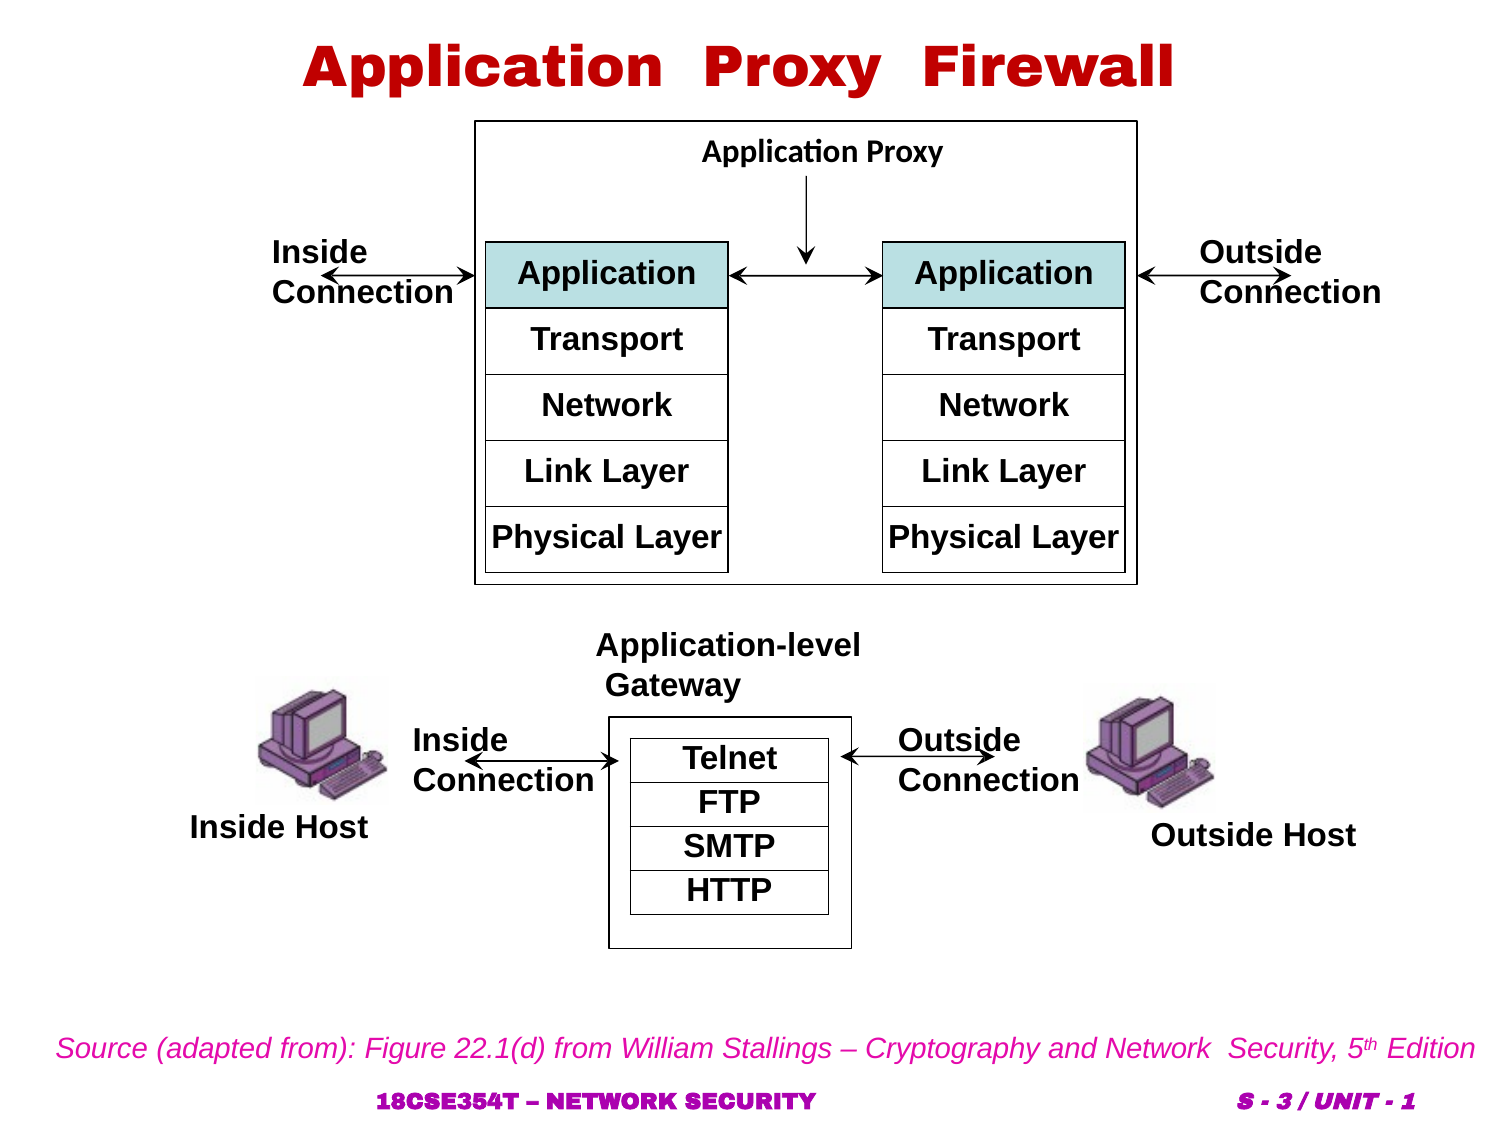

Application  Proxy  Firewall

# Application Proxy

Inside  Connection
Outside  Connection
| Application |
| --- |
| Transport |
| Network |
| Link Layer |
| Physical Layer |
| Application |
| --- |
| Transport |
| Network |
| Link Layer |
| Physical Layer |
Application-level  Gateway

Inside  Connection
Outside  Connection
| Telnet |
| --- |
| FTP |
| SMTP |
| HTTP |

Inside Host
Outside Host
Source (adapted from): Figure 22.1(d) from William Stallings – Cryptography and Network  Security, 5th Edition
                                18CSE354T – NETWORK SECURITY                                                      S - 3 / UNIT - 1